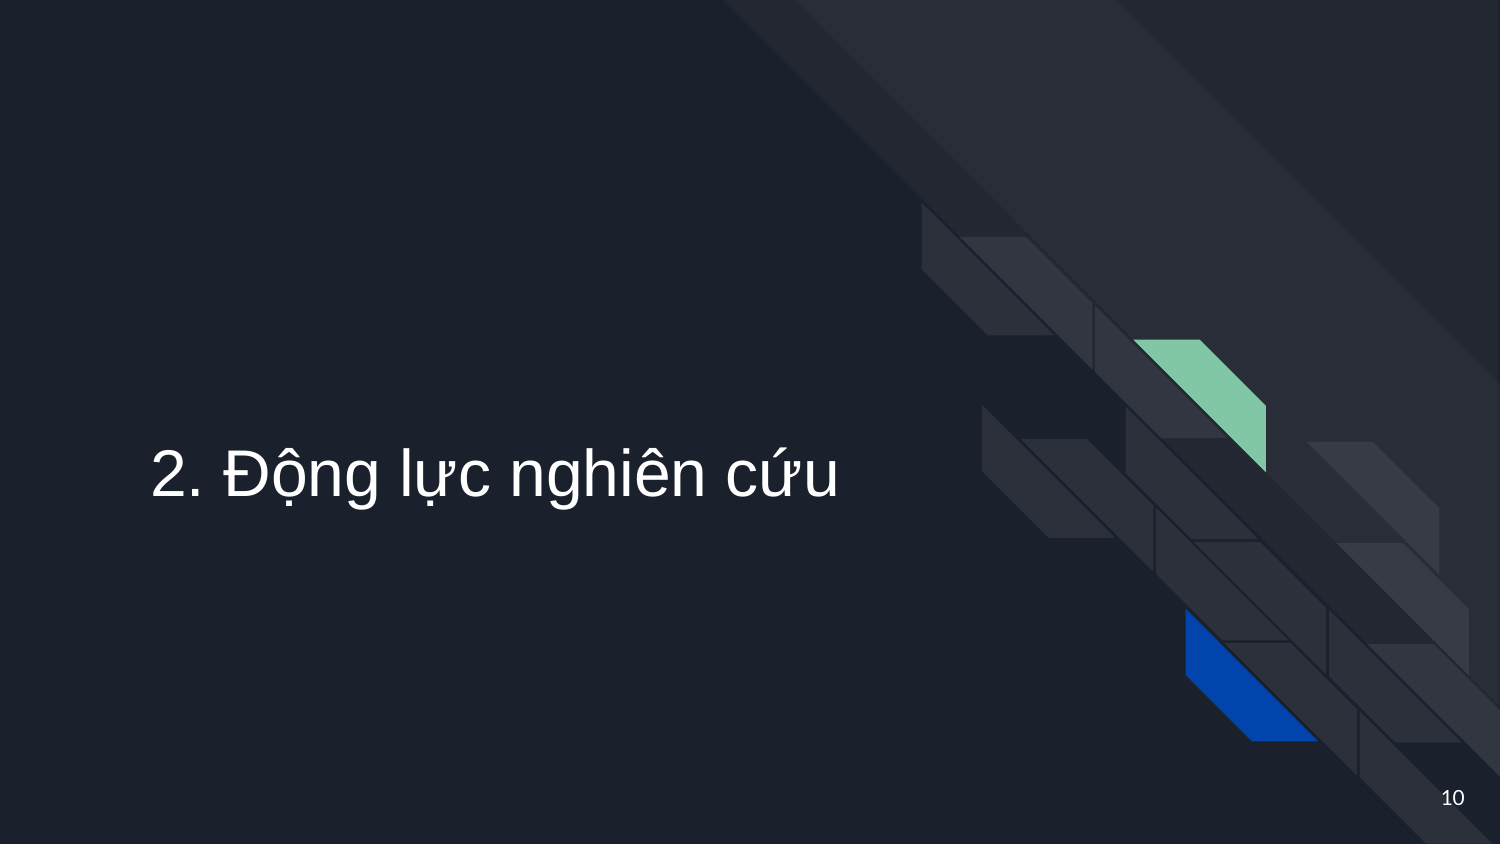

# 2. Động lực nghiên cứu
10